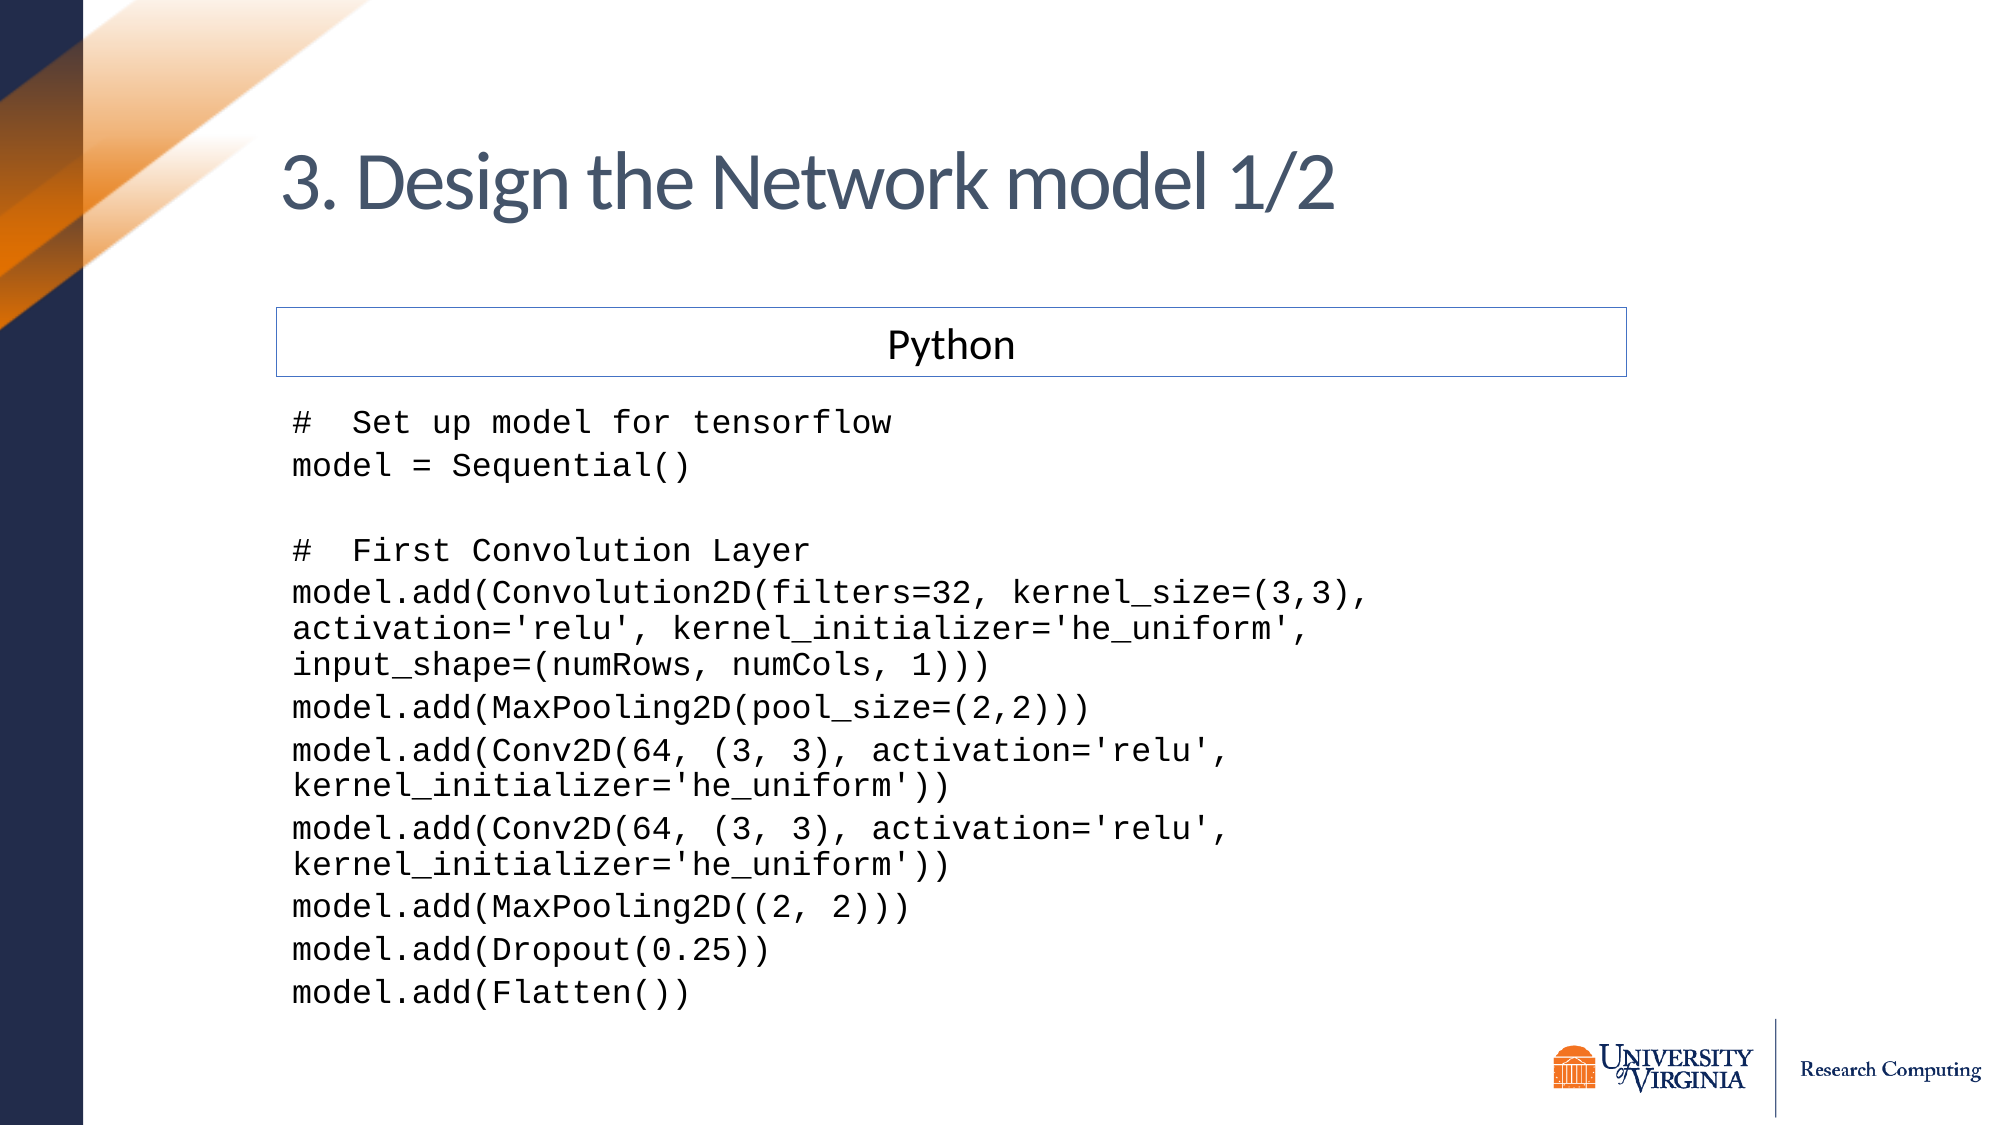

# 3. Design the Network model 1/2
#  Set up model for tensorflow
model = Sequential()

#  First Convolution Layer
model.add(Convolution2D(filters=32, kernel_size=(3,3), activation='relu', kernel_initializer='he_uniform', input_shape=(numRows, numCols, 1)))
model.add(MaxPooling2D(pool_size=(2,2)))
model.add(Conv2D(64, (3, 3), activation='relu', kernel_initializer='he_uniform'))
model.add(Conv2D(64, (3, 3), activation='relu', kernel_initializer='he_uniform'))
model.add(MaxPooling2D((2, 2)))
model.add(Dropout(0.25))
model.add(Flatten())